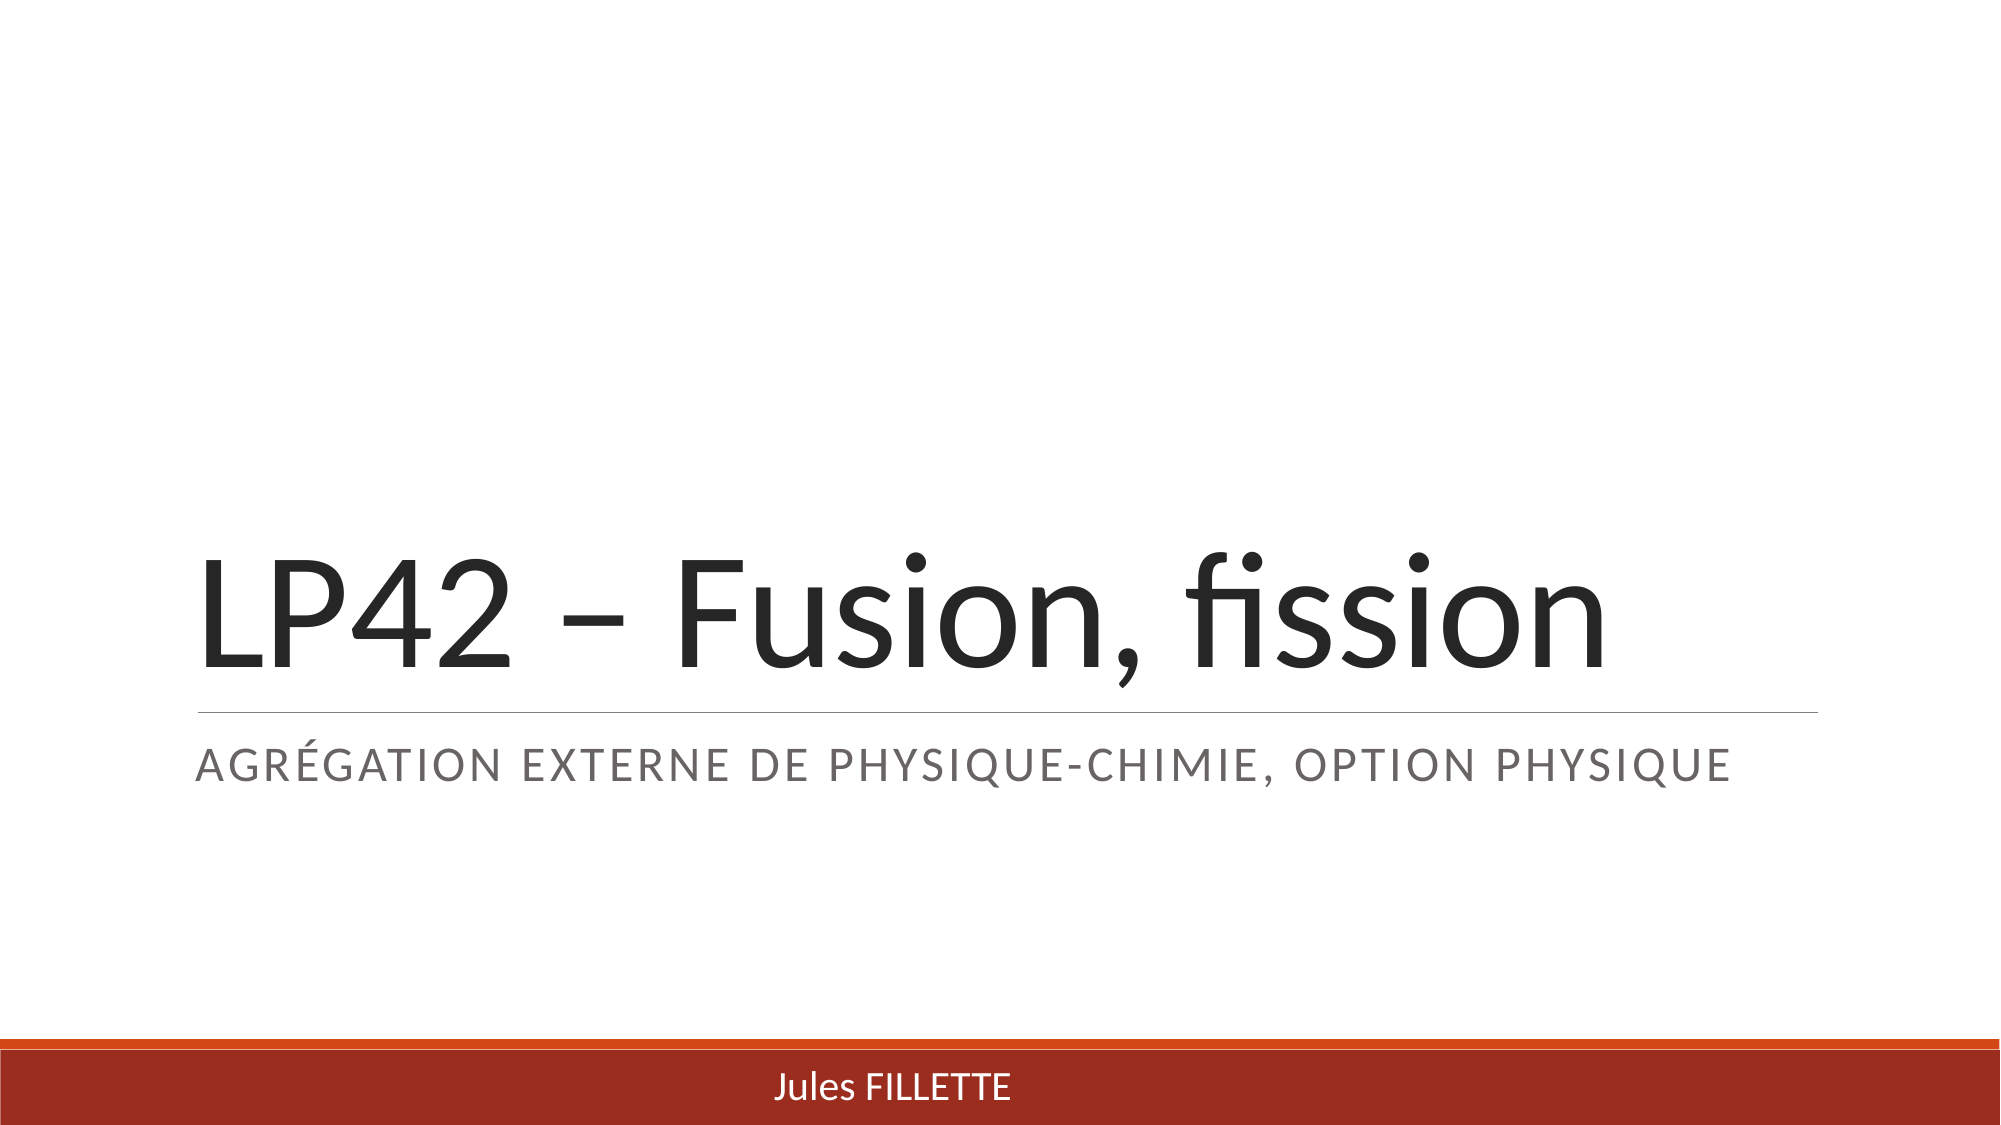

# LP42 – Fusion, fission
Agrégation externe de Physique-chimie, option Physique
Jules FILLETTE